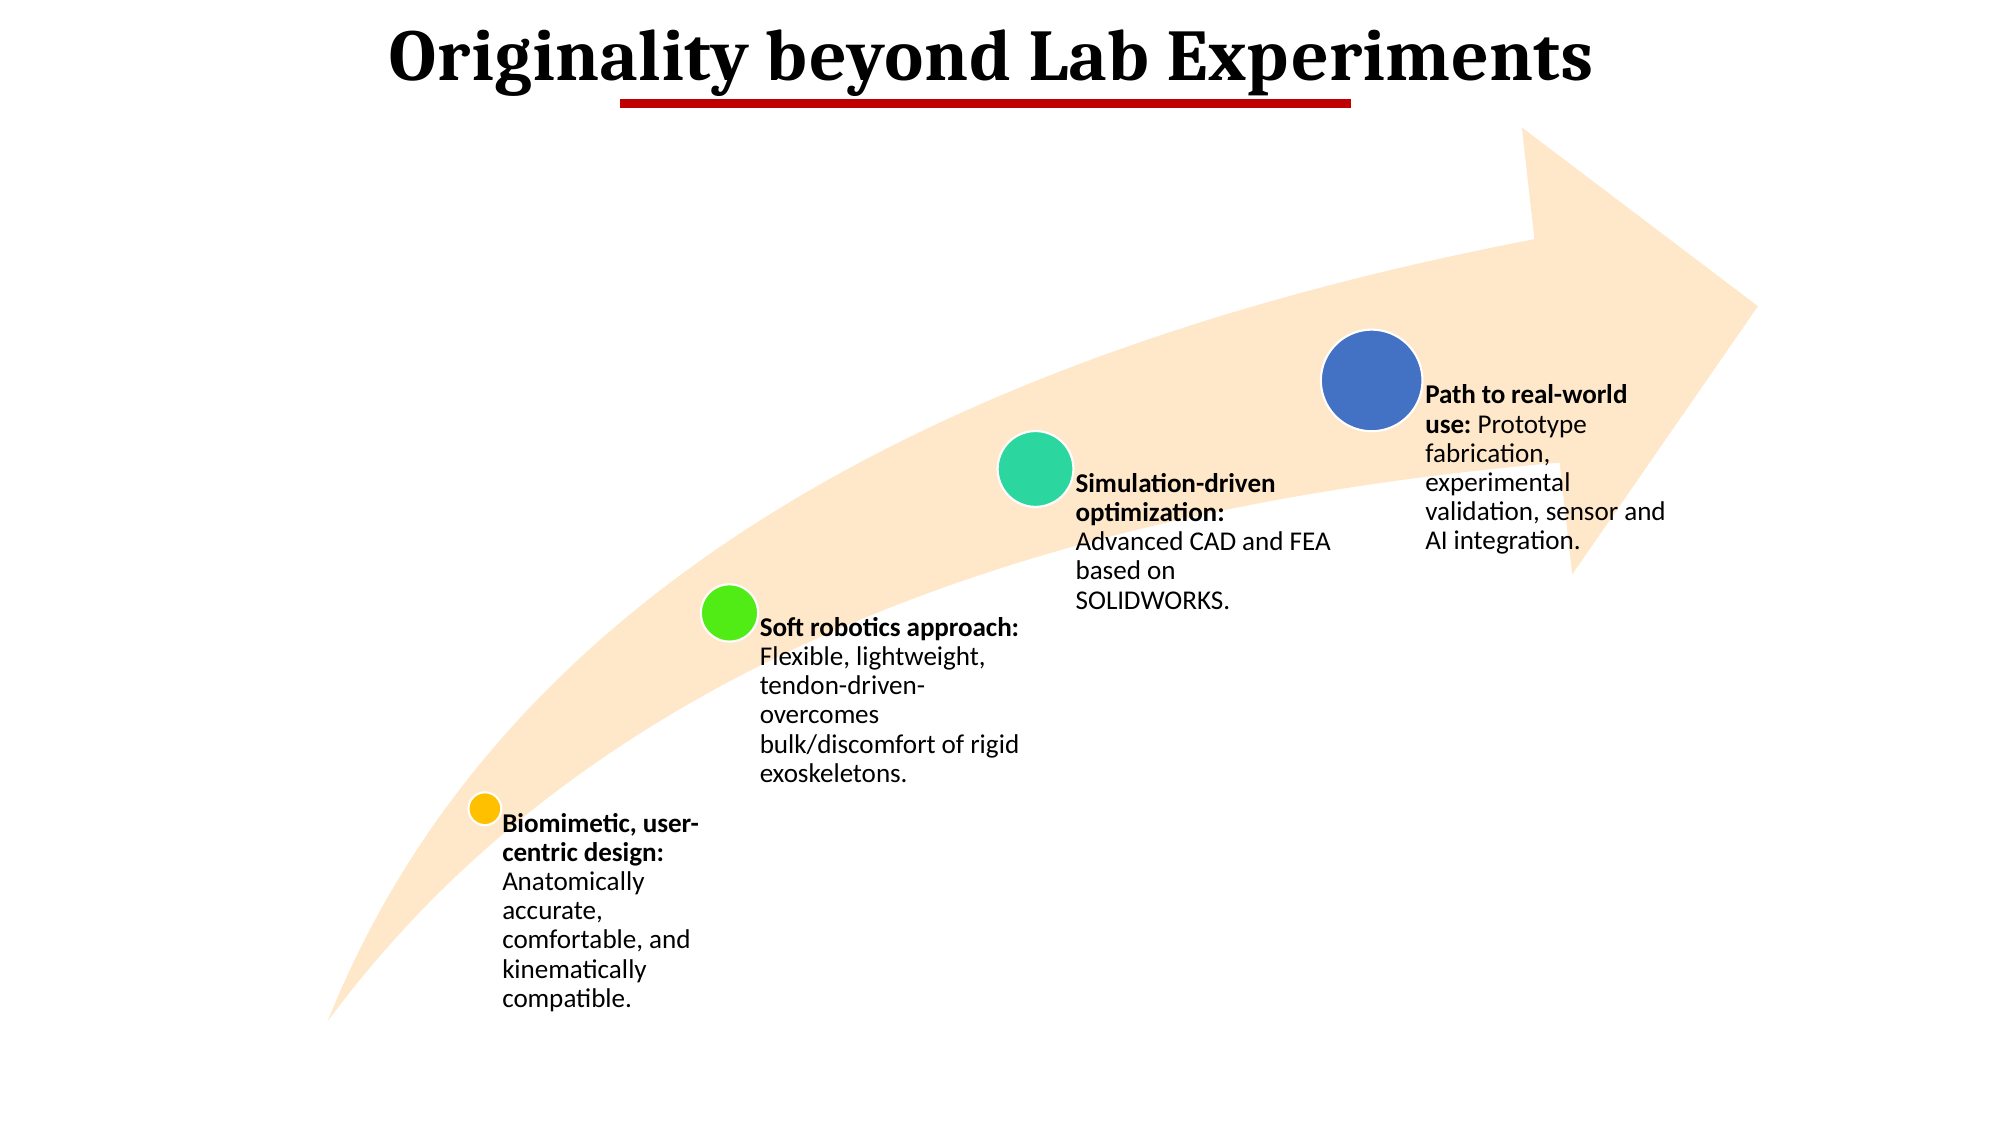

Originality beyond Lab Experiments

Path to real-world use: Prototype fabrication, experimental validation, sensor and AI integration.

Simulation-driven optimization: Advanced CAD and FEA based on SOLIDWORKS.

Soft robotics approach: Flexible, lightweight, tendon-driven-overcomes bulk/discomfort of rigid exoskeletons.

Biomimetic, user-centric design: Anatomically accurate, comfortable, and kinematically compatible.